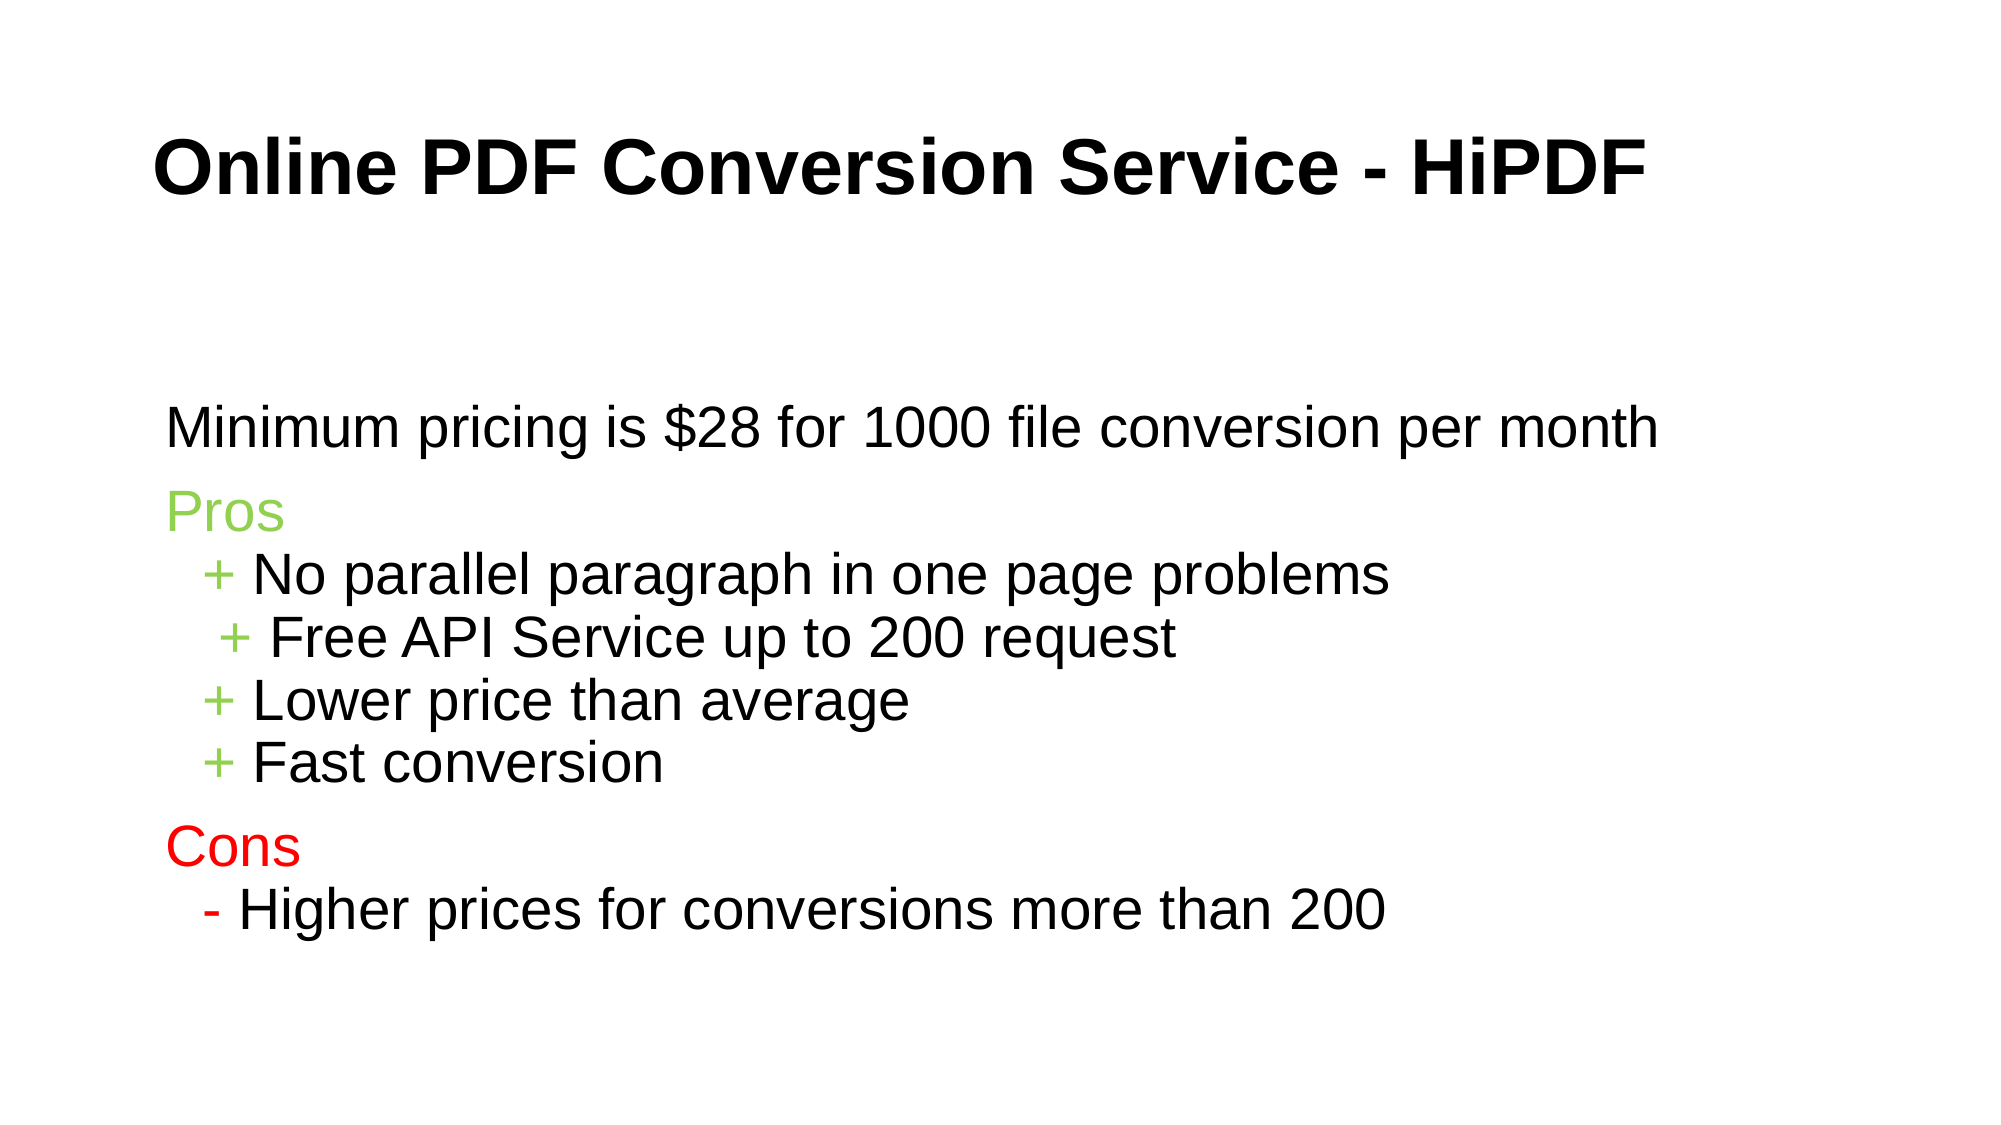

# Online PDF Conversion Service - HiPDF

Minimum pricing is $28 for 1000 file conversion per month
Pros
+ No parallel paragraph in one page problems
 + Free API Service up to 200 request
+ Lower price than average
+ Fast conversion
Cons
- Higher prices for conversions more than 200